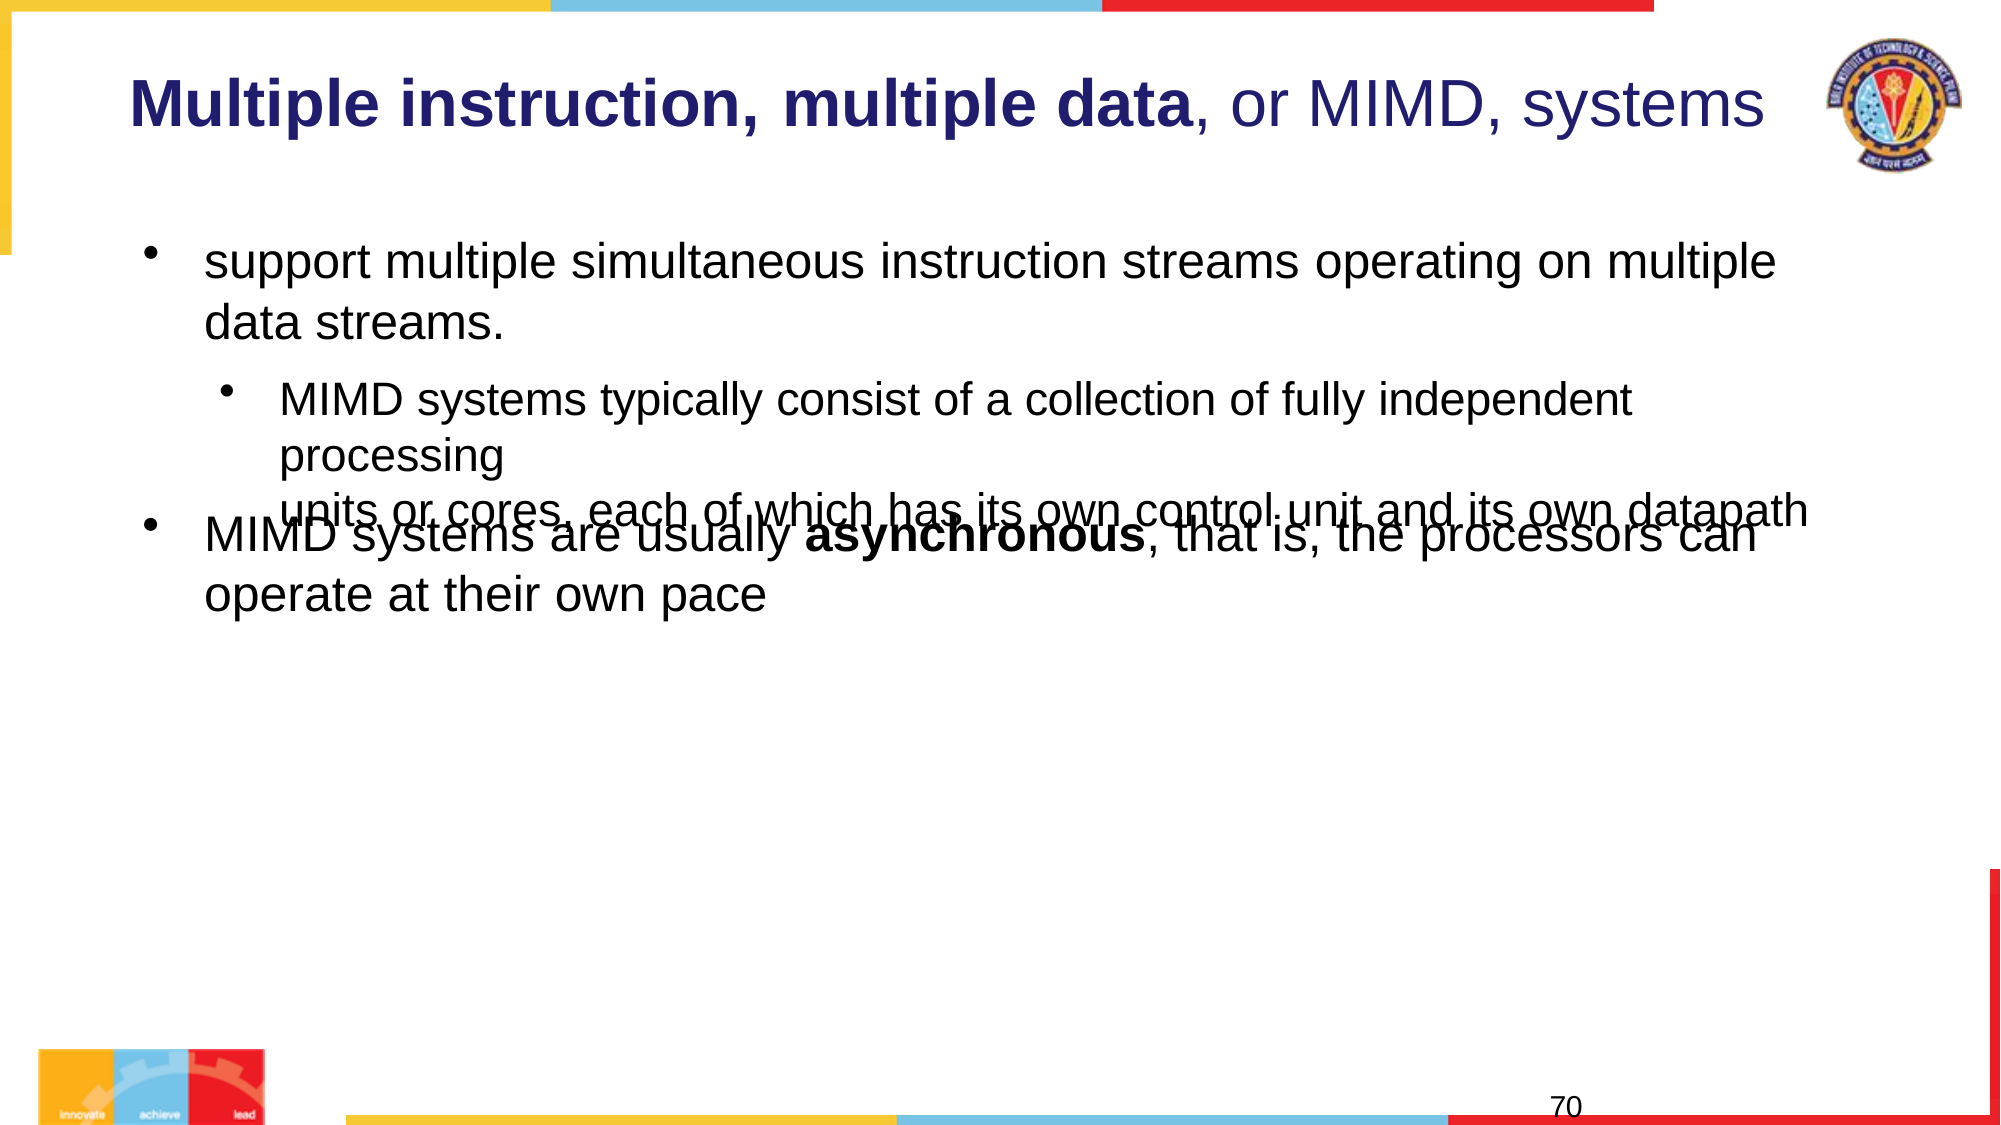

# Multiple instruction, multiple data, or MIMD, systems
support multiple simultaneous instruction streams operating on multiple
data streams.
MIMD systems typically consist of a collection of fully independent processing
units or cores, each of which has its own control unit and its own datapath
MIMD systems are usually asynchronous, that is, the processors can operate at their own pace
70